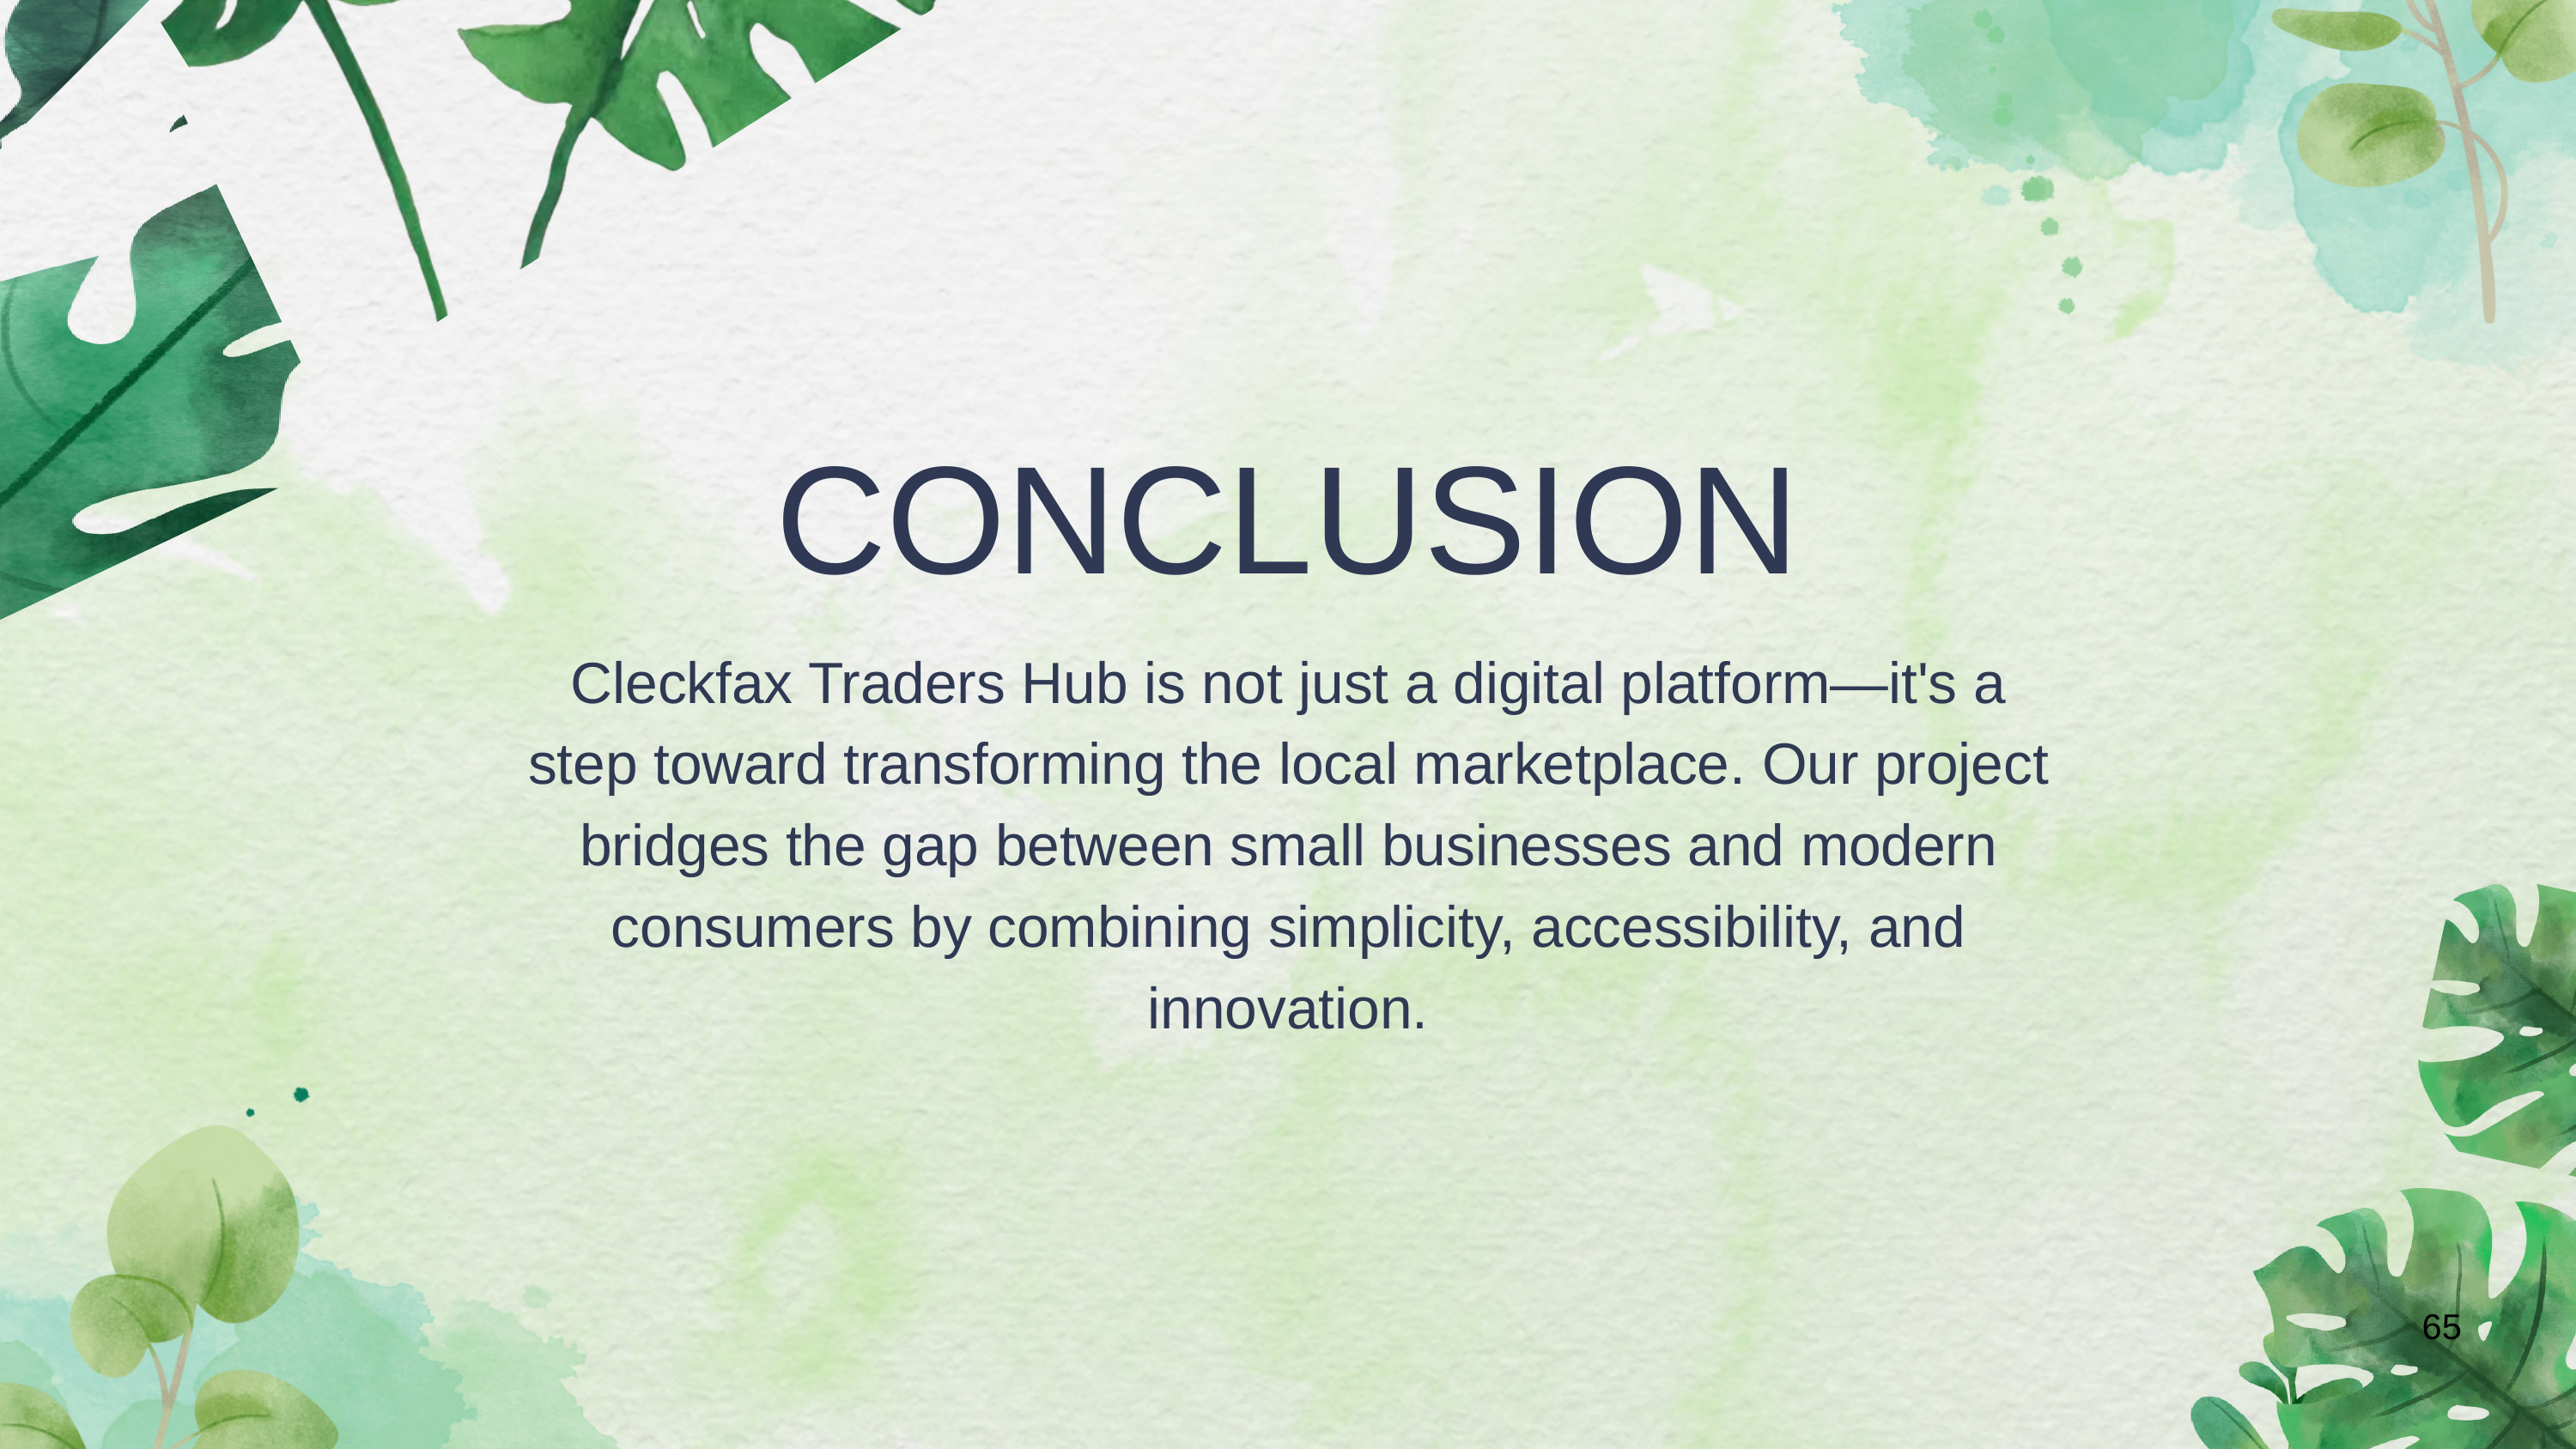

CONCLUSION
Cleckfax Traders Hub is not just a digital platform—it's a step toward transforming the local marketplace. Our project bridges the gap between small businesses and modern consumers by combining simplicity, accessibility, and innovation.

65